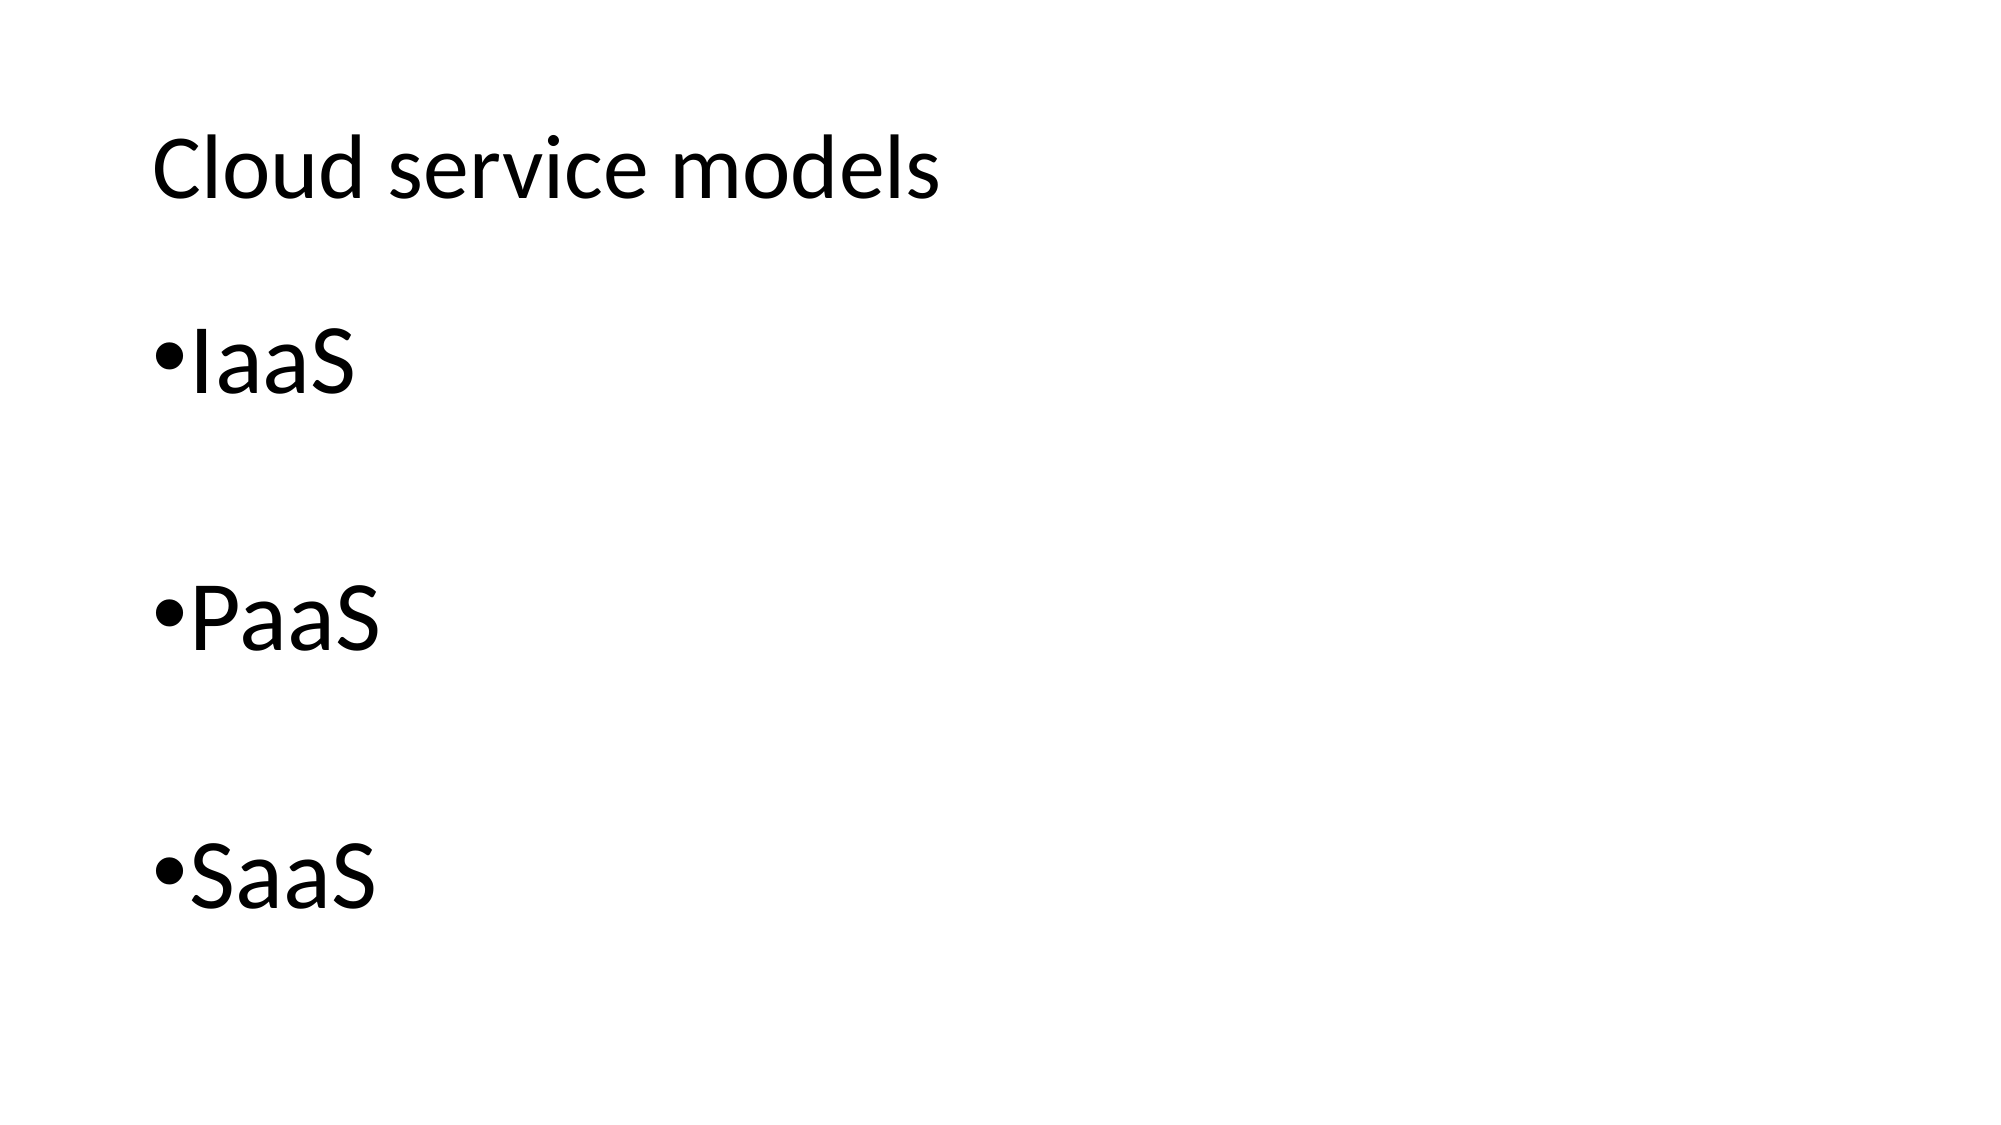

# Cloud service models
IaaS

PaaS

SaaS